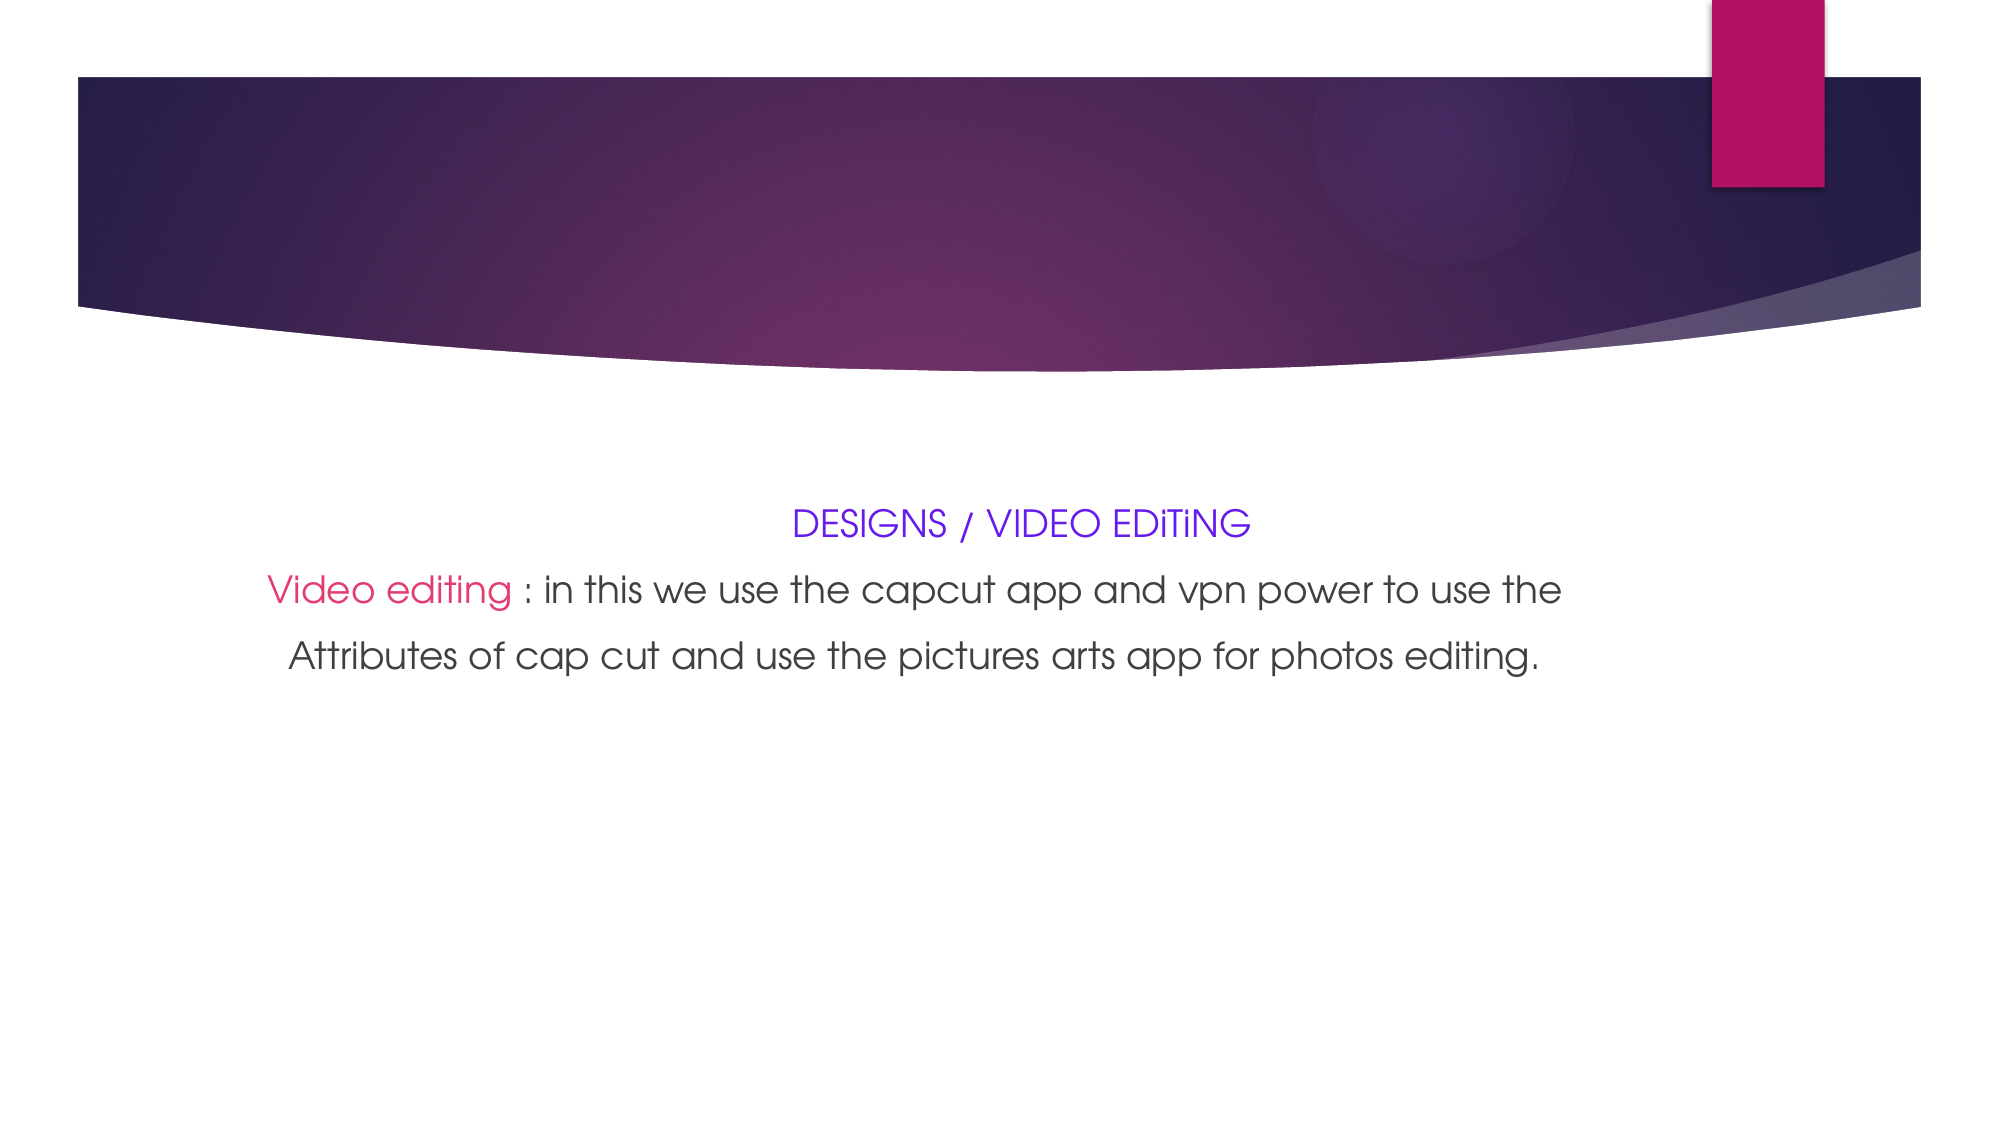

DESIGNS / VIDEO EDiTiNG
      Video editing : in this we use the capcut app and vpn power to use the
        Attributes of cap cut and use the pictures arts app for photos editing.